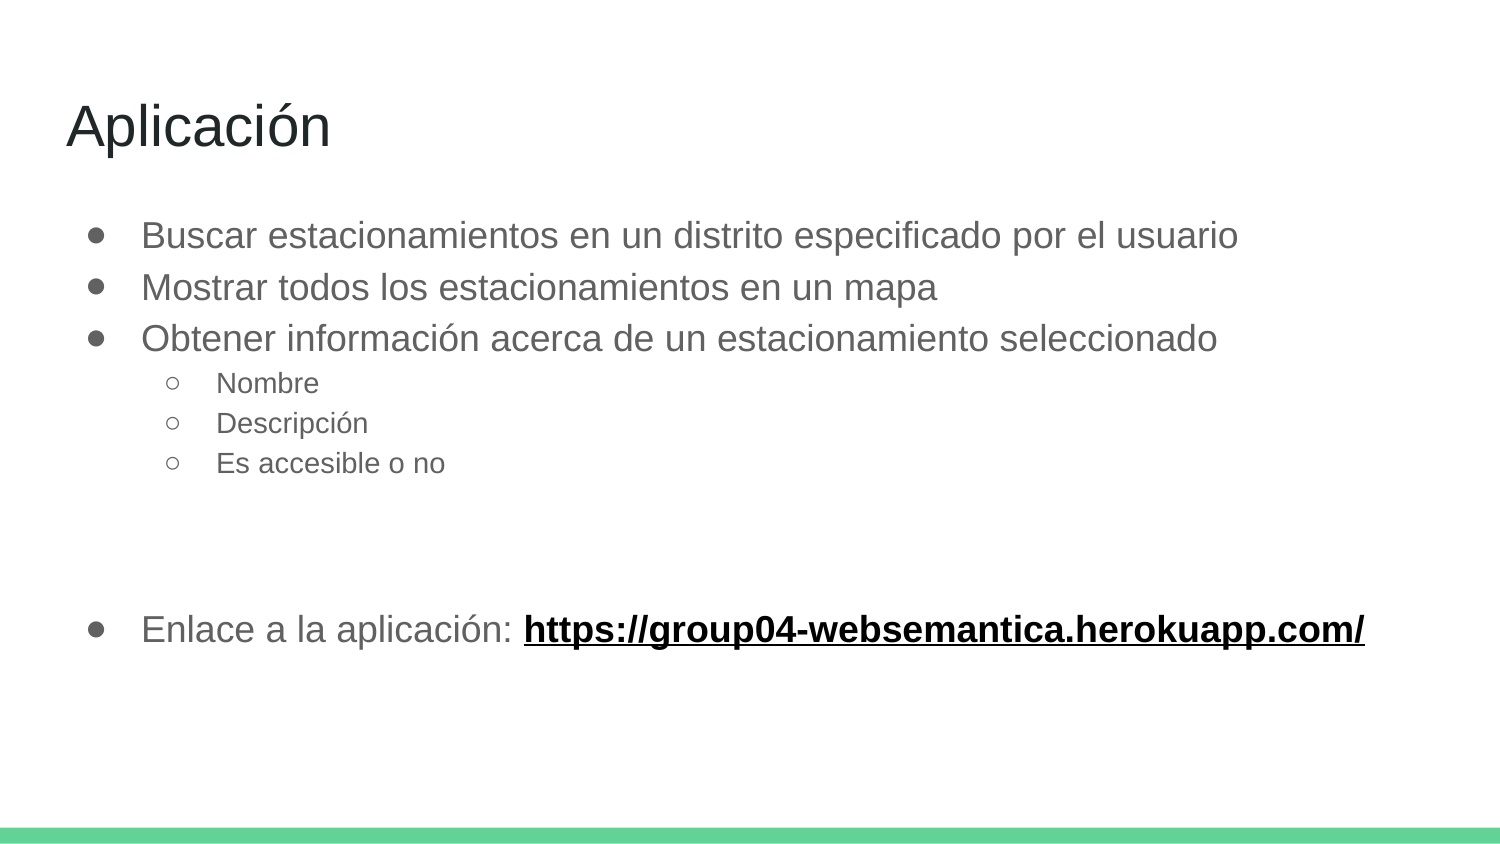

# Aplicación
Buscar estacionamientos en un distrito especificado por el usuario
Mostrar todos los estacionamientos en un mapa
Obtener información acerca de un estacionamiento seleccionado
Nombre
Descripción
Es accesible o no

Enlace a la aplicación: https://group04-websemantica.herokuapp.com/